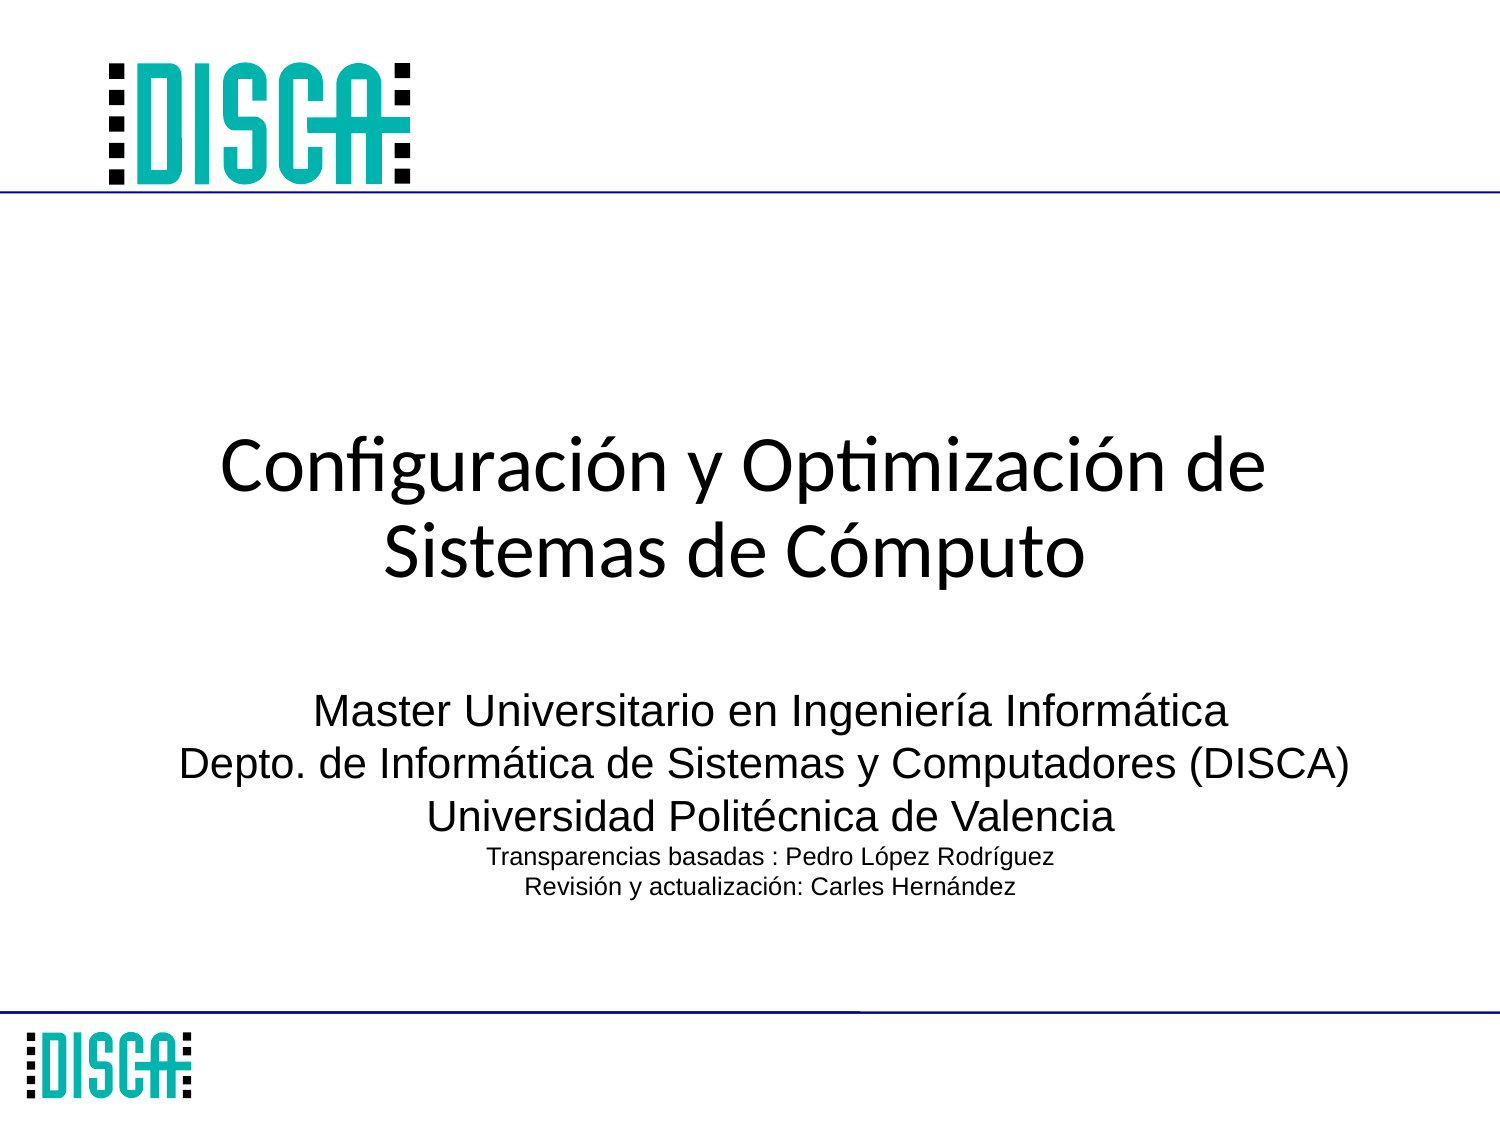

# Configuración y Optimización de Sistemas de Cómputo
Master Universitario en Ingeniería Informática
Depto. de Informática de Sistemas y Computadores (DISCA)
Universidad Politécnica de Valencia
Transparencias basadas : Pedro López Rodríguez
Revisión y actualización: Carles Hernández